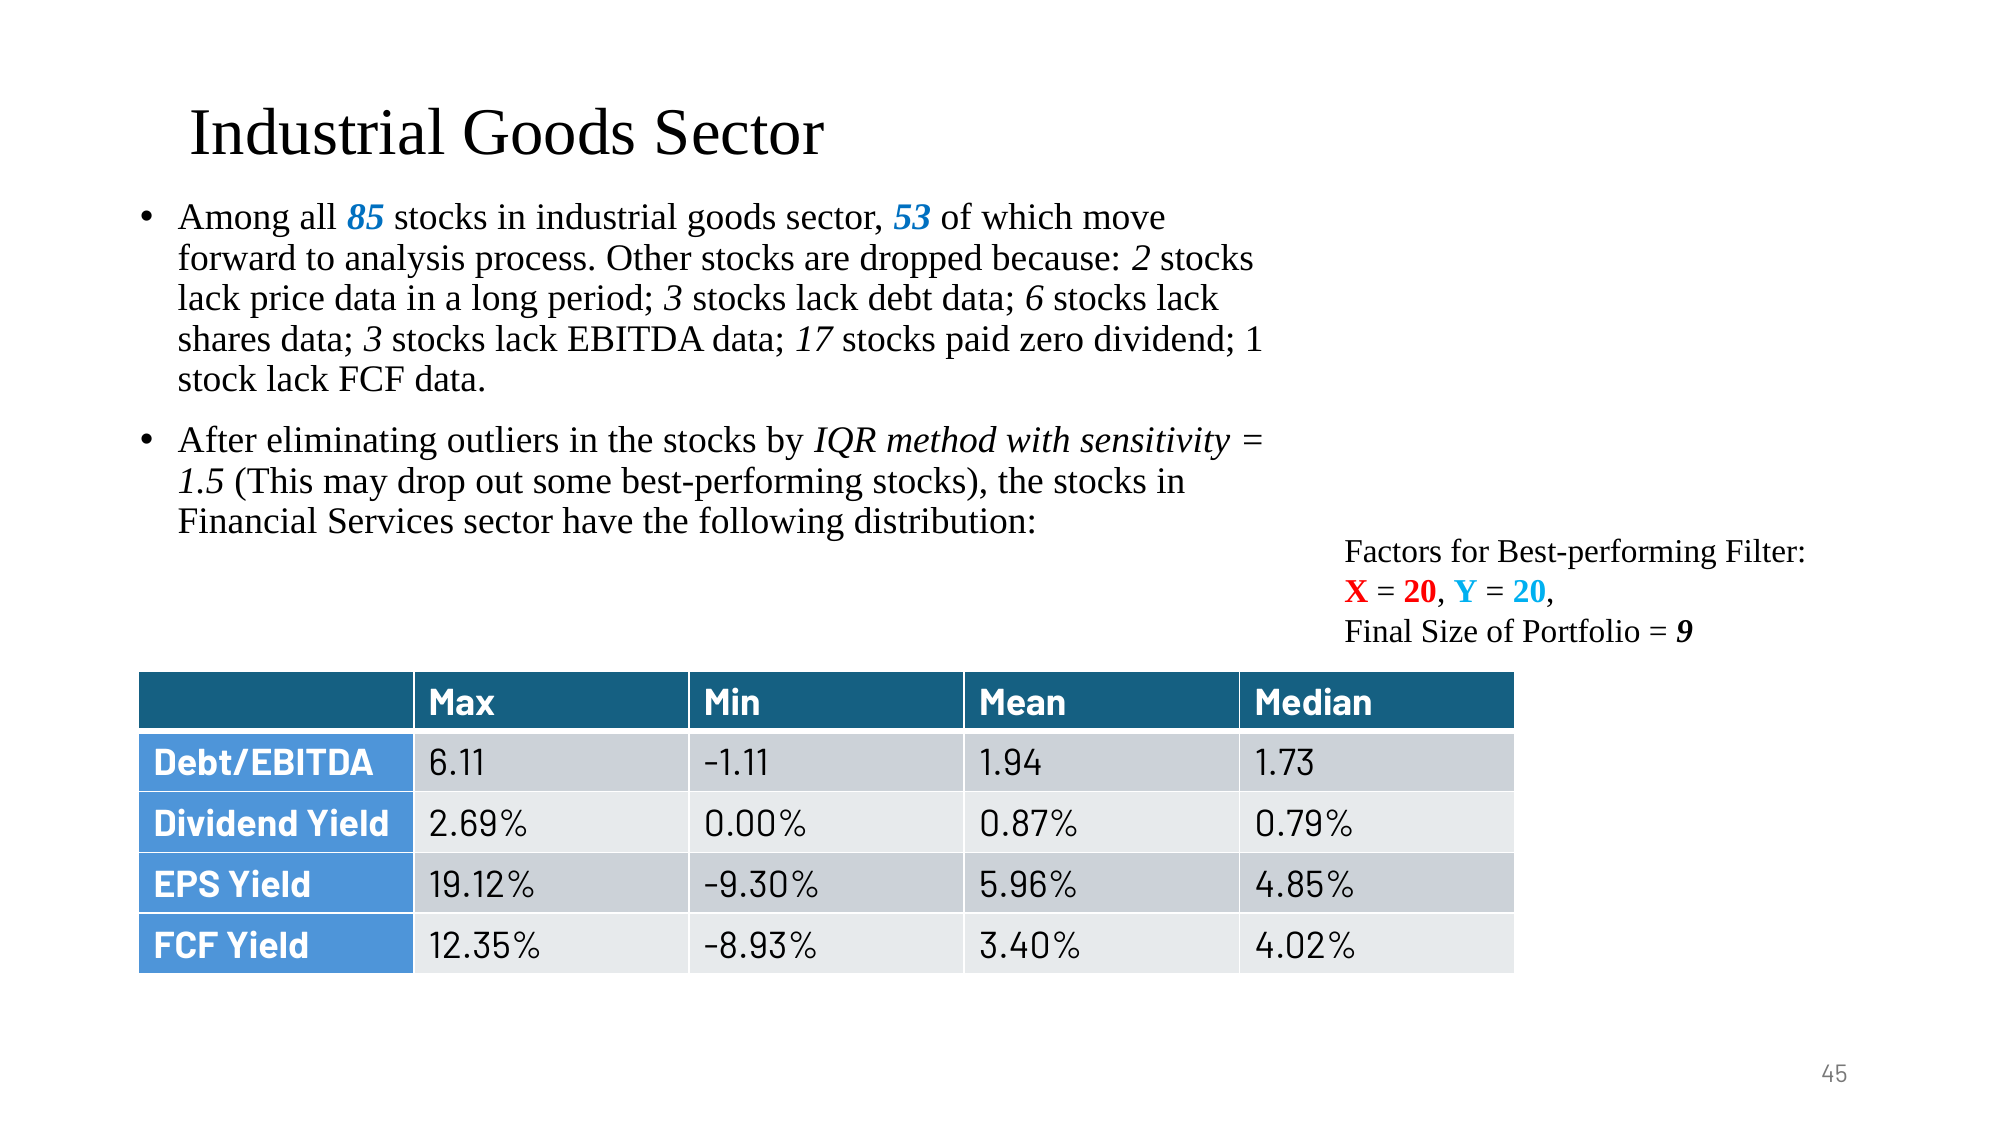

# Industrial Goods Sector

Among all 85 stocks in industrial goods sector, 53 of which move forward to analysis process. Other stocks are dropped because: 2 stocks lack price data in a long period; 3 stocks lack debt data; 6 stocks lack shares data; 3 stocks lack EBITDA data; 17 stocks paid zero dividend; 1 stock lack FCF data.
After eliminating outliers in the stocks by IQR method with sensitivity = 1.5 (This may drop out some best-performing stocks), the stocks in Financial Services sector have the following distribution:
Factors for Best-performing Filter:
X = 20, Y = 20,
Final Size of Portfolio = 9
|  | Max | Min | Mean | Median |
| --- | --- | --- | --- | --- |
| Debt/EBITDA | 6.11 | -1.11 | 1.94 | 1.73 |
| Dividend Yield | 2.69% | 0.00% | 0.87% | 0.79% |
| EPS Yield | 19.12% | -9.30% | 5.96% | 4.85% |
| FCF Yield | 12.35% | -8.93% | 3.40% | 4.02% |
45